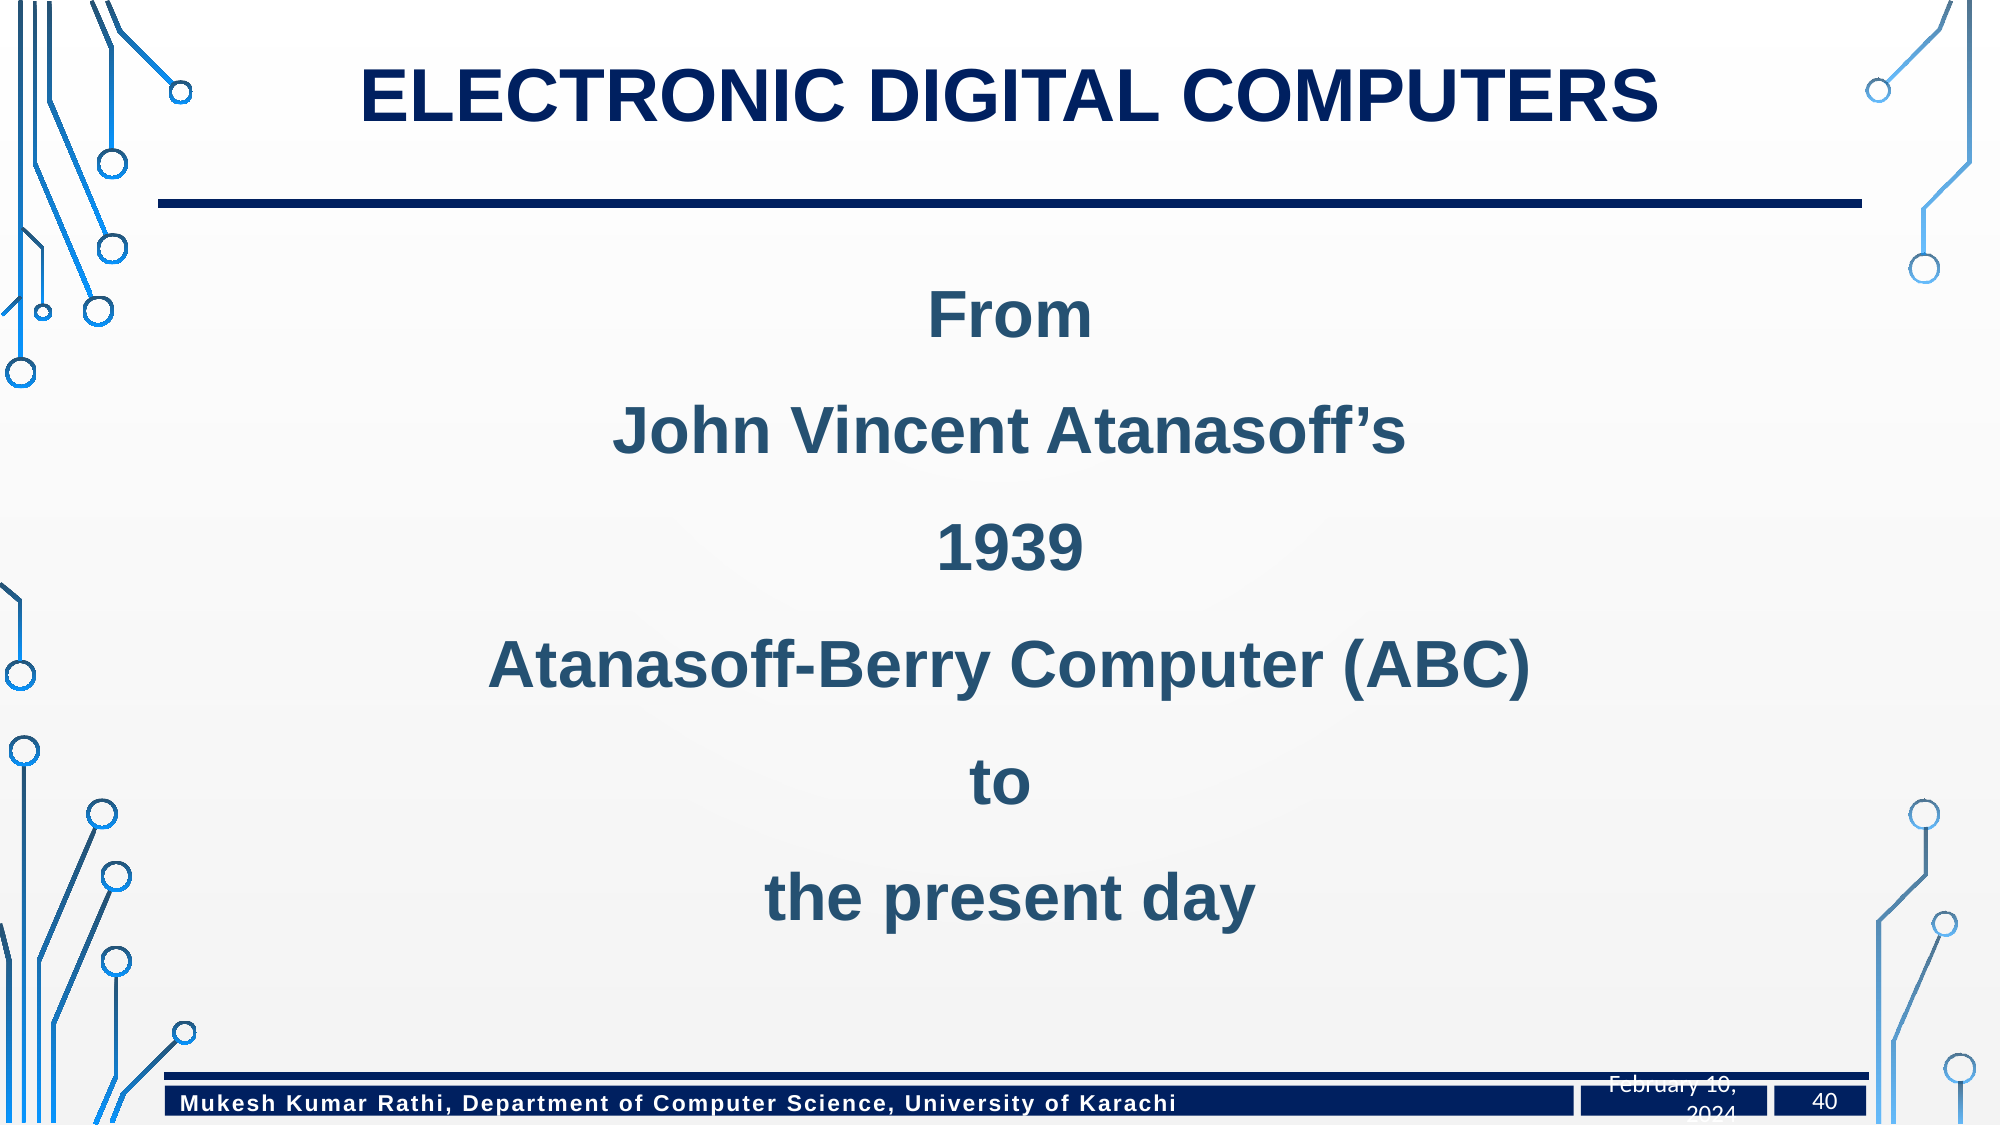

# Electronic digital computers
From
John Vincent Atanasoff’s
1939
Atanasoff-Berry Computer (ABC)
to
the present day

February 10, 2024
40